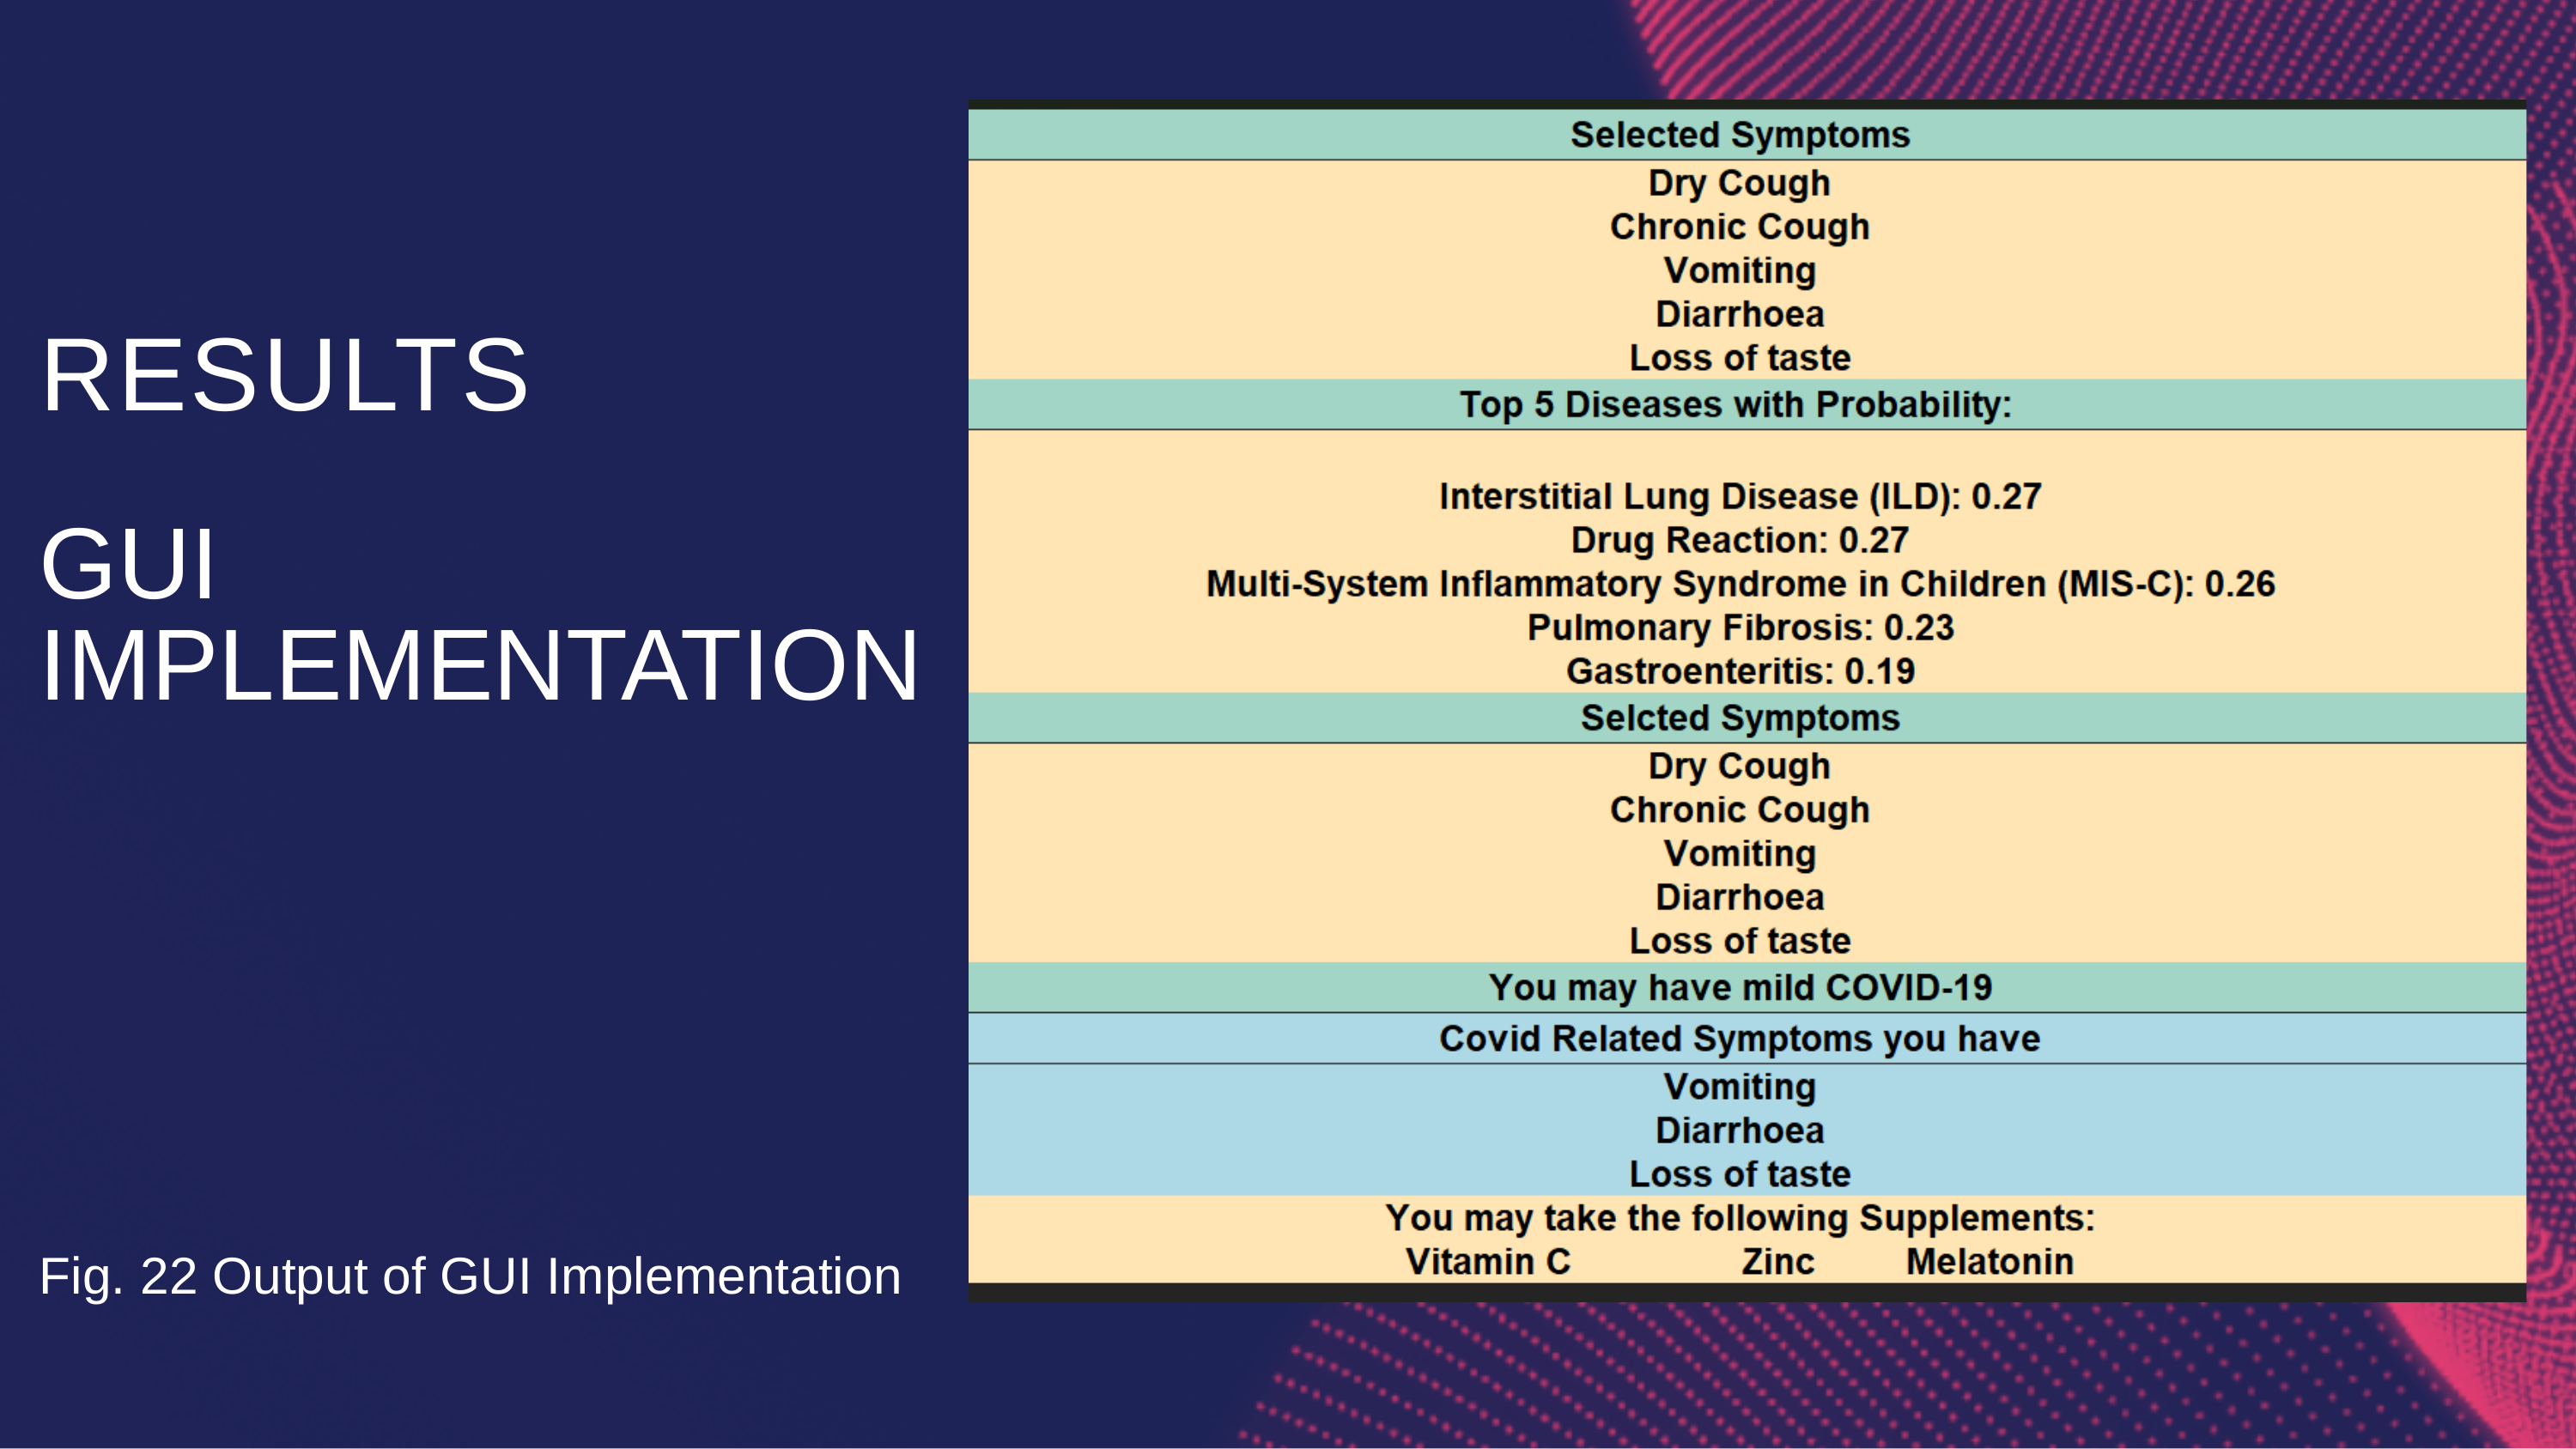

RESULTS
GUI
IMPLEMENTATION
Fig. 22 Output of GUI Implementation